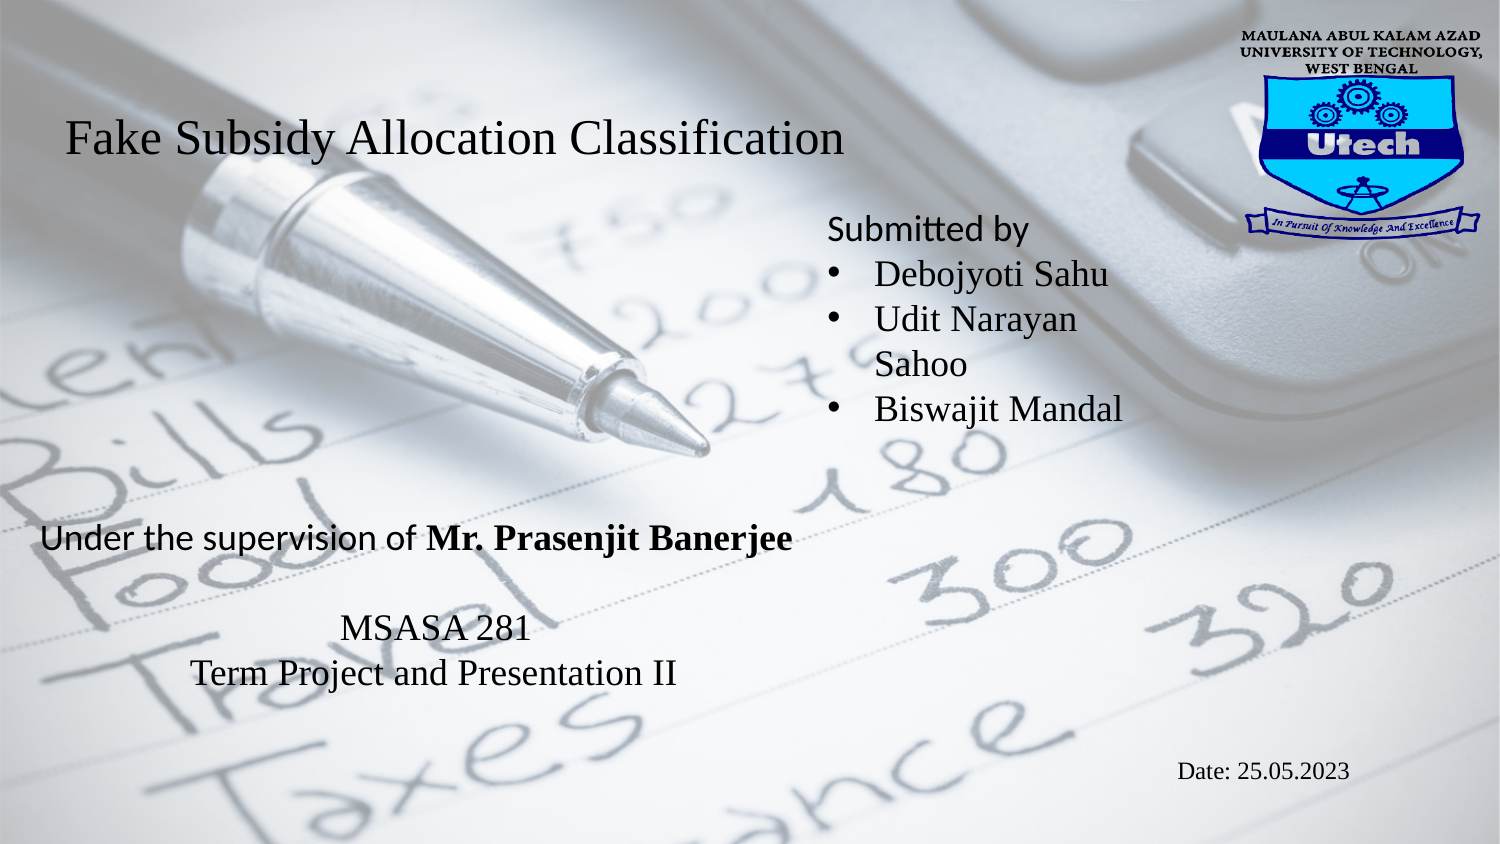

Fake Subsidy Allocation Classification
Submitted by
Debojyoti Sahu
Udit Narayan Sahoo
Biswajit Mandal
Under the supervision of Mr. Prasenjit Banerjee

		MSASA 281
	Term Project and Presentation II
Date: 25.05.2023